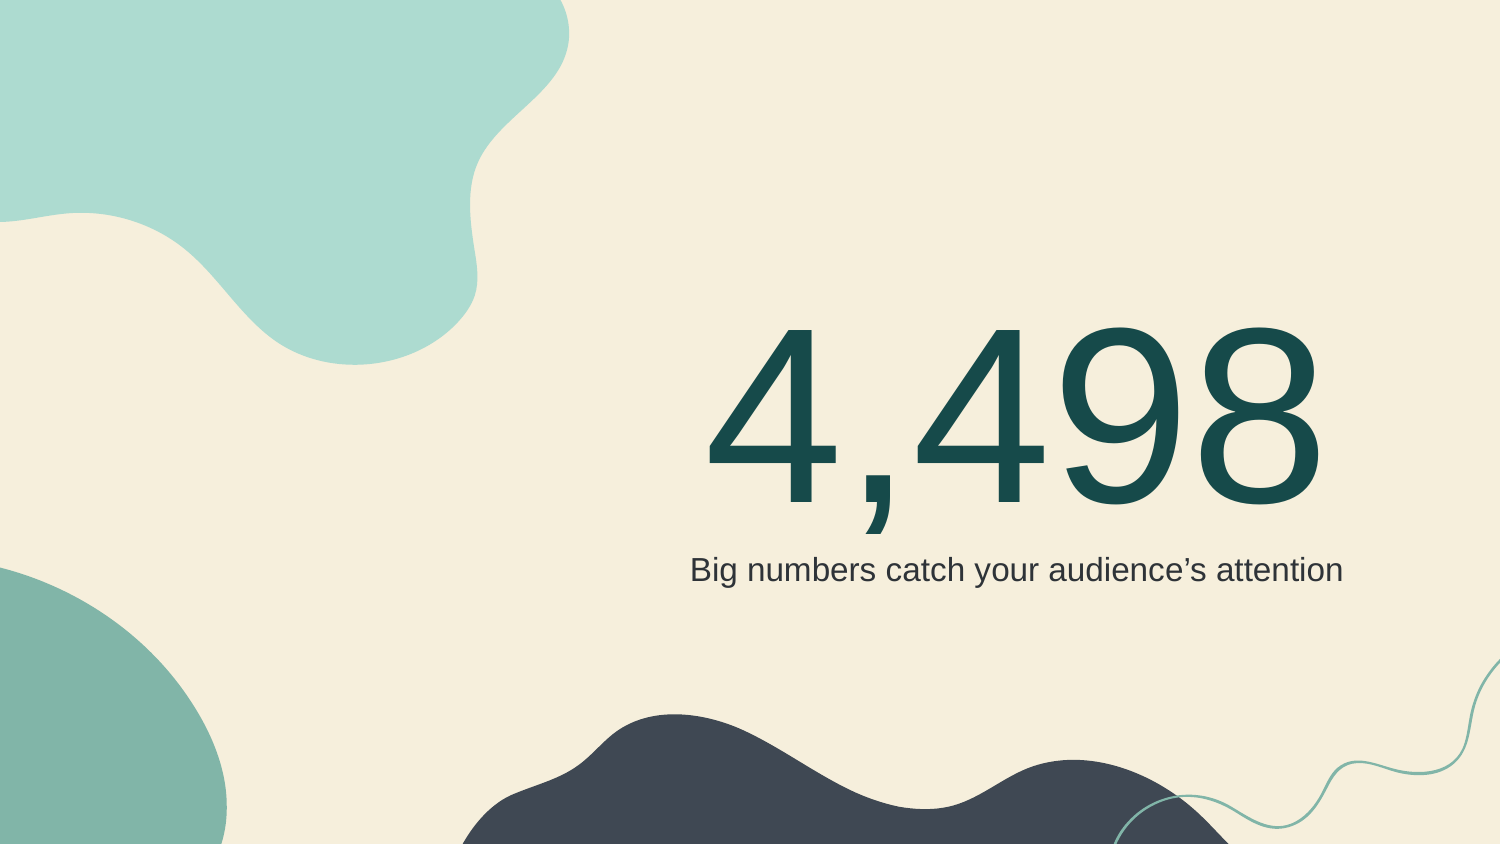

# 4,498
Big numbers catch your audience’s attention